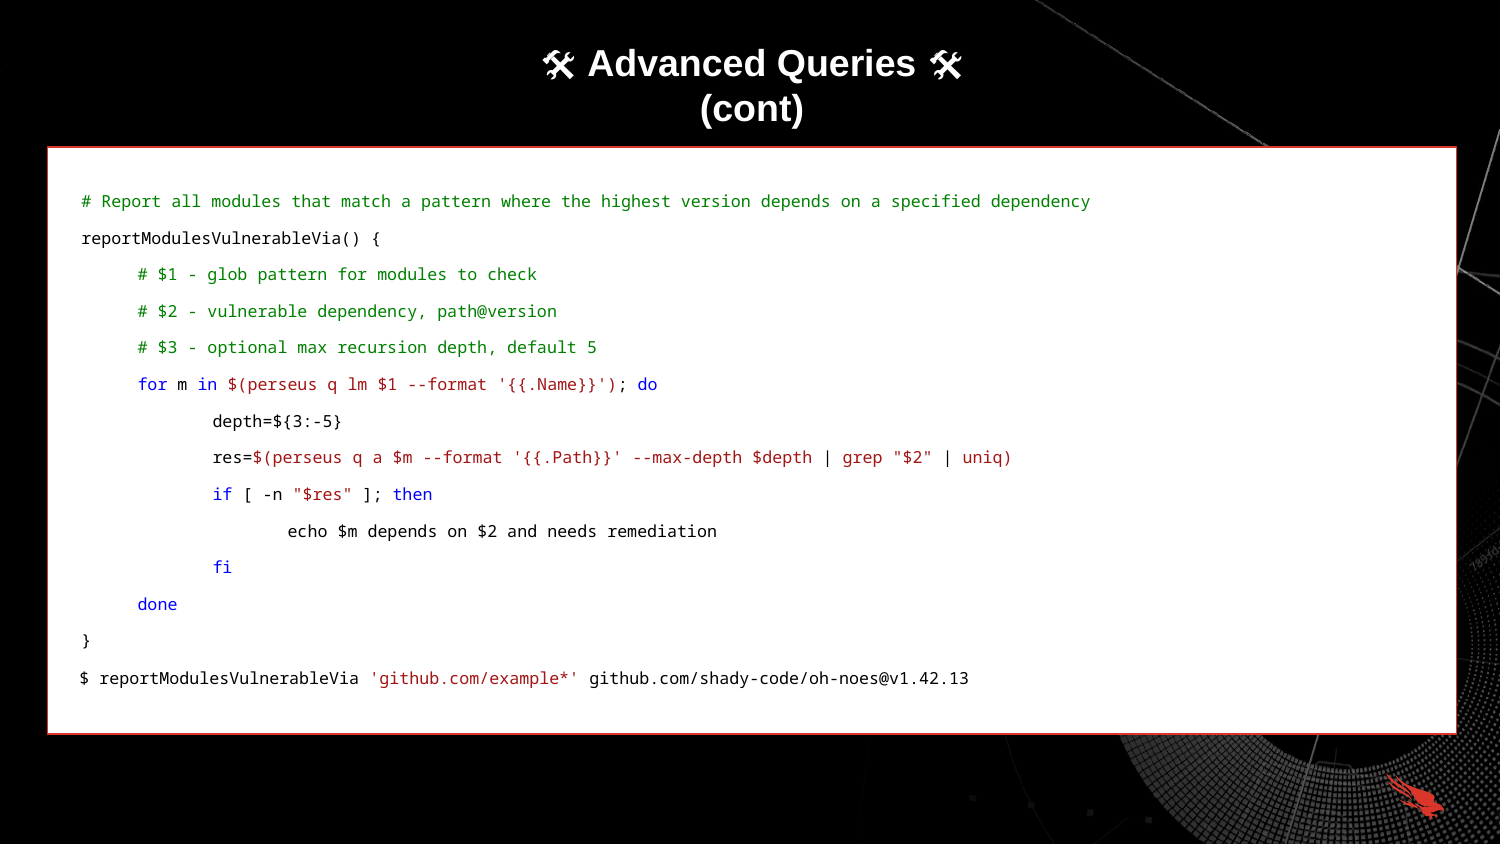

# 🛠 Advanced Queries 🛠 (cont)

# Report all modules that match a pattern where the highest version depends on a specified dependency
reportModulesVulnerableVia() {
# $1 - glob pattern for modules to check
# $2 - vulnerable dependency, path@version
# $3 - optional max recursion depth, default 5
for m in $(perseus q lm $1 --format '{{.Name}}'); do
depth=${3:-5}
res=$(perseus q a $m --format '{{.Path}}' --max-depth $depth | grep "$2" | uniq)
if [ -n "$res" ]; then
echo $m depends on $2 and needs remediation
fi
done
}

$ reportModulesVulnerableVia 'github.com/example*' github.com/shady-code/oh-noes@v1.42.13